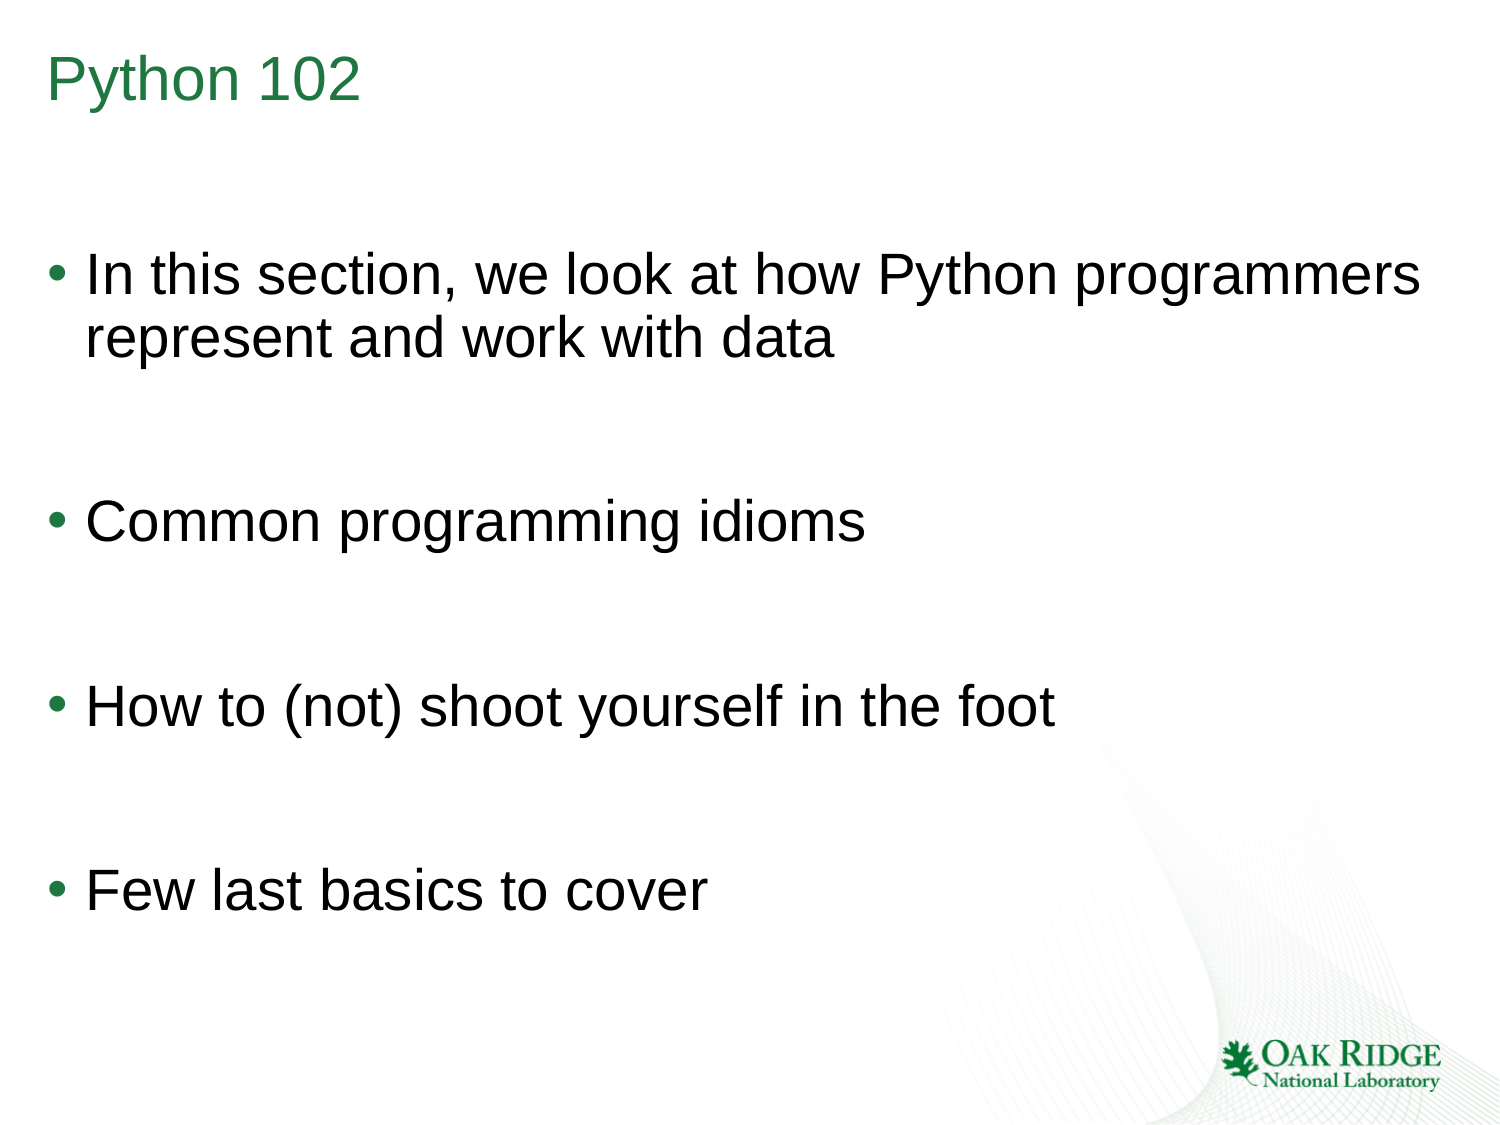

# Python 102
In this section, we look at how Python programmers represent and work with data

Common programming idioms

How to (not) shoot yourself in the foot

Few last basics to cover